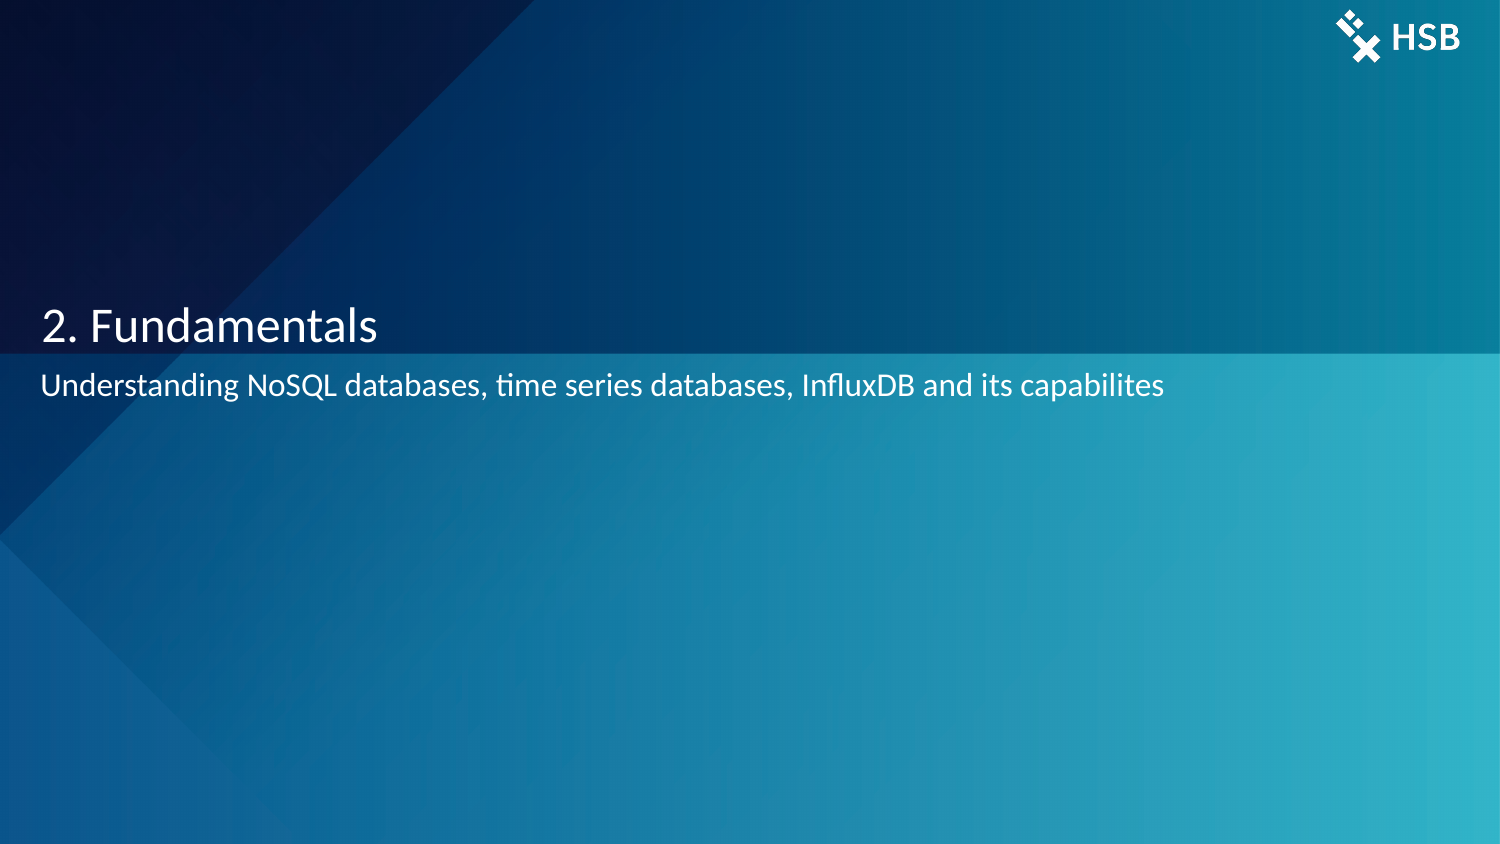

# 2. Fundamentals
Understanding NoSQL databases, time series databases, InfluxDB and its capabilites